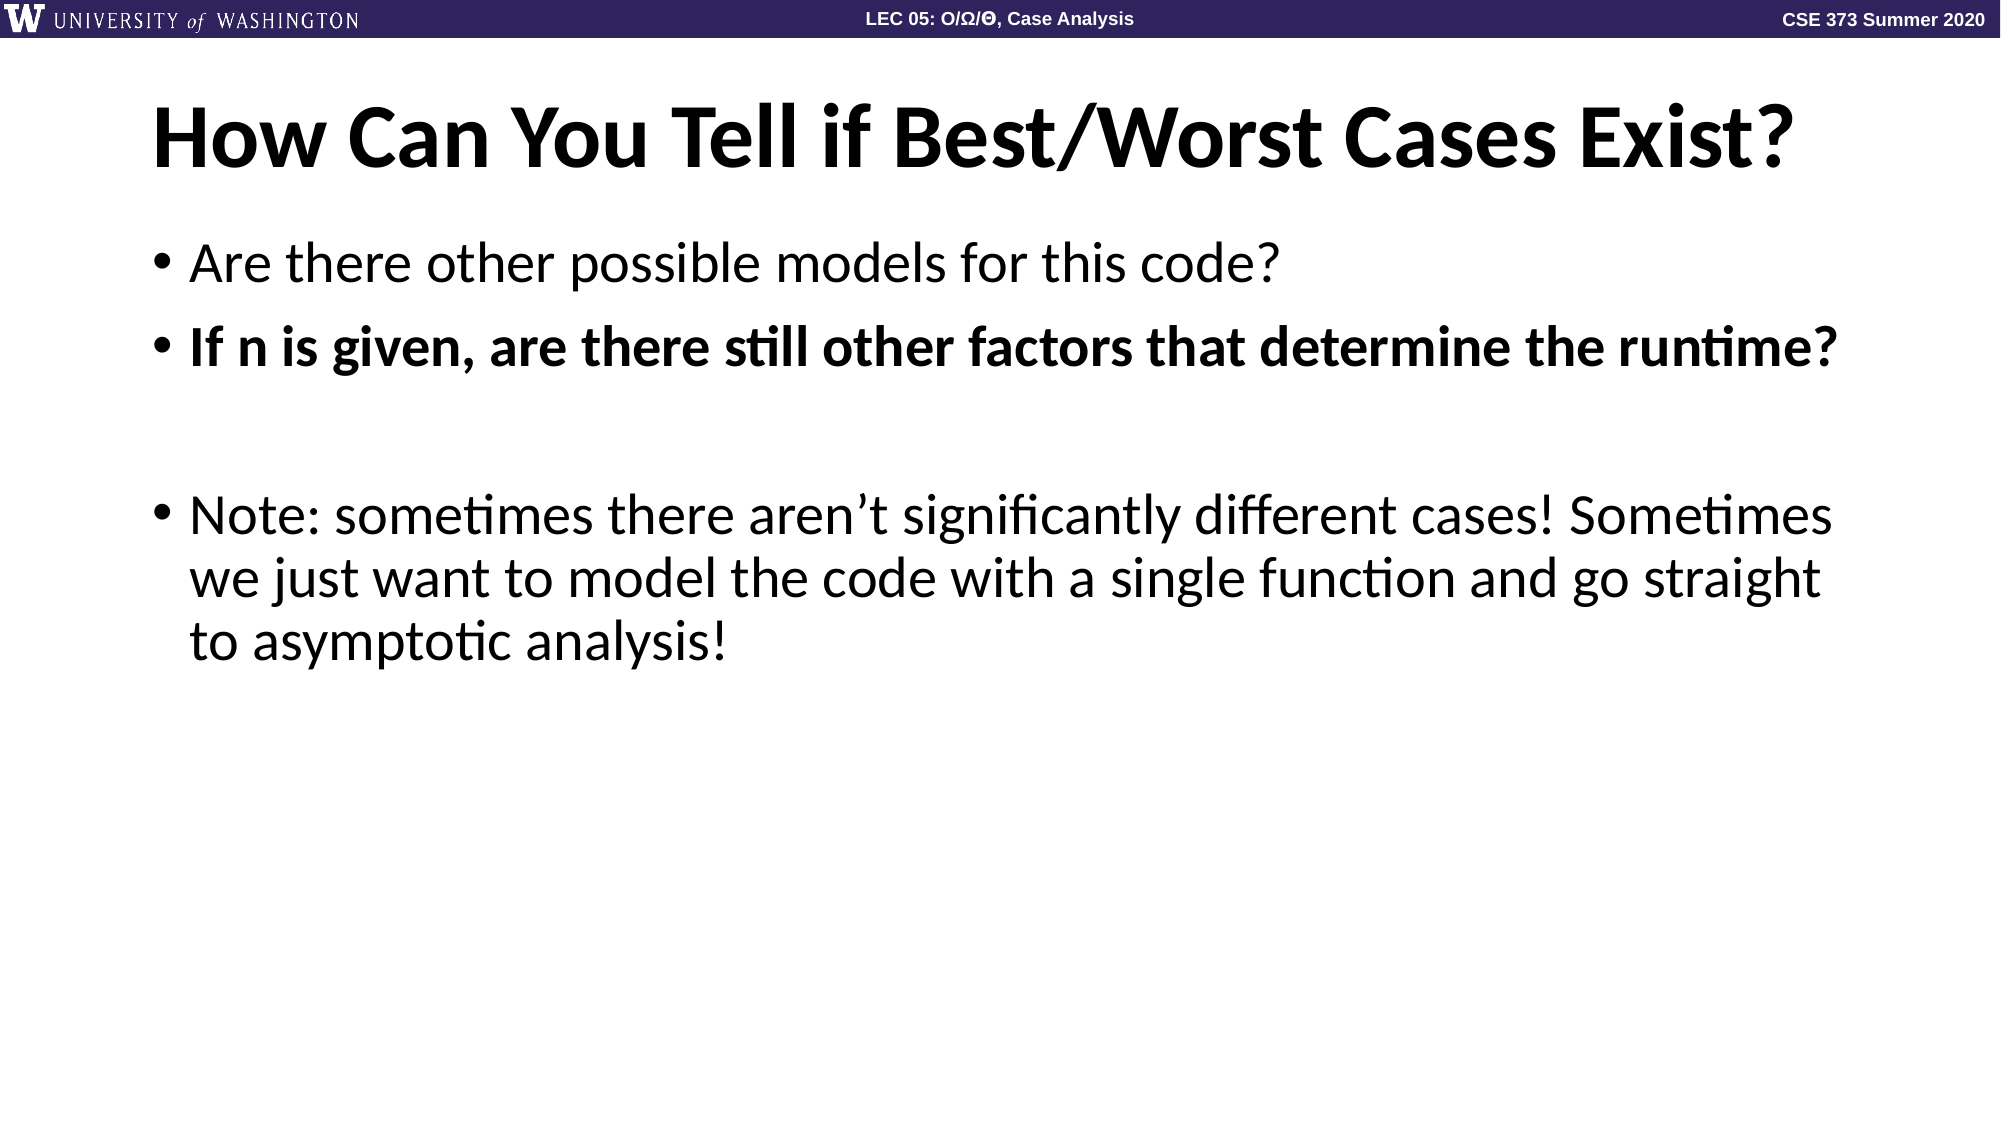

# How Can You Tell if Best/Worst Cases Exist?
Are there other possible models for this code?
If n is given, are there still other factors that determine the runtime?

Note: sometimes there aren’t significantly different cases! Sometimes we just want to model the code with a single function and go straight to asymptotic analysis!